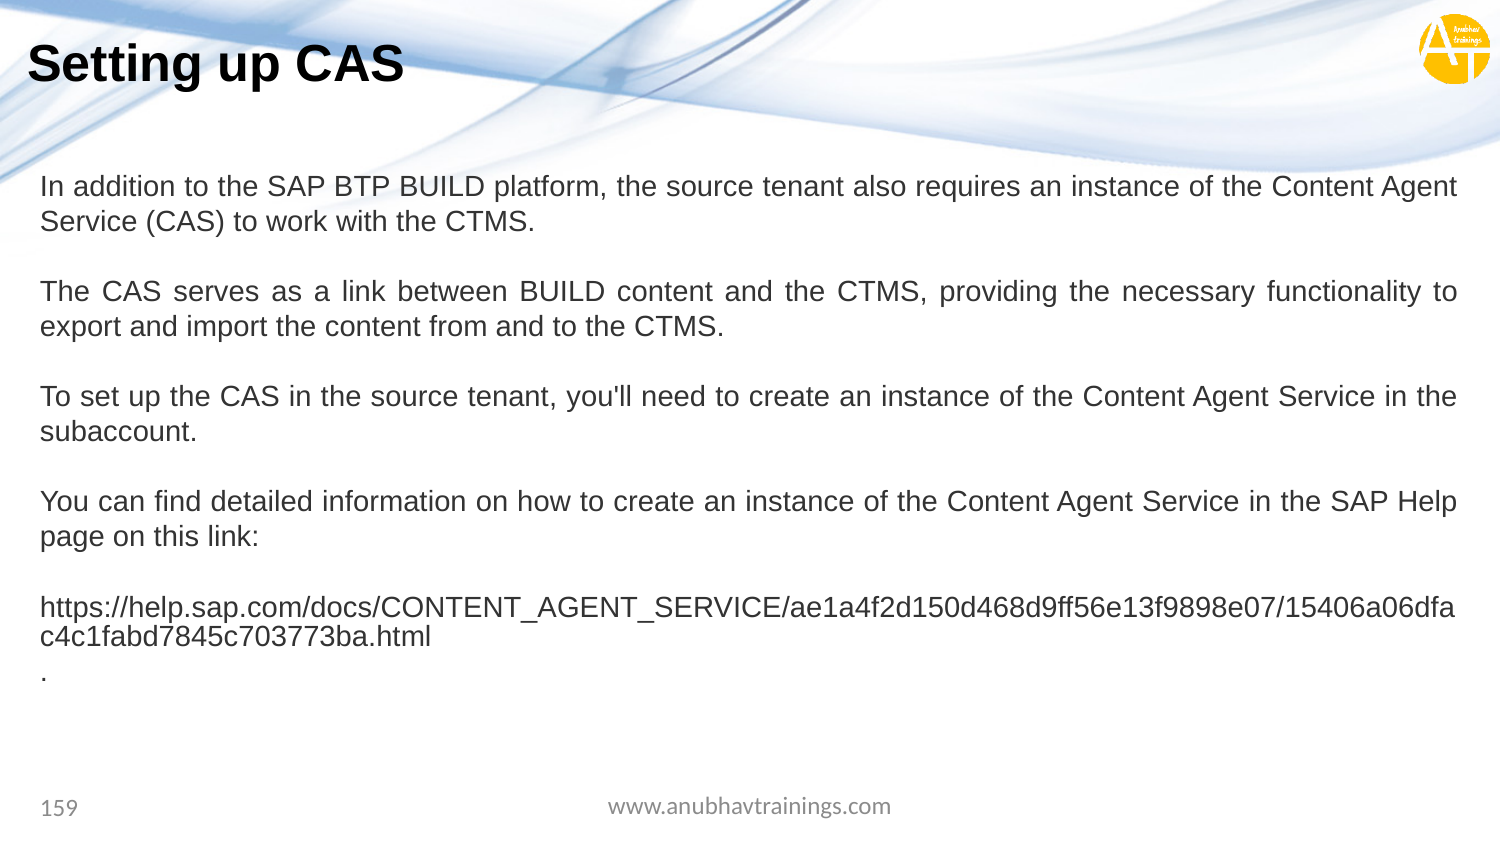

# Setting up CAS
In addition to the SAP BTP BUILD platform, the source tenant also requires an instance of the Content Agent Service (CAS) to work with the CTMS.

The CAS serves as a link between BUILD content and the CTMS, providing the necessary functionality to export and import the content from and to the CTMS.

To set up the CAS in the source tenant, you'll need to create an instance of the Content Agent Service in the subaccount.

You can find detailed information on how to create an instance of the Content Agent Service in the SAP Help page on this link:

https://help.sap.com/docs/CONTENT_AGENT_SERVICE/ae1a4f2d150d468d9ff56e13f9898e07/15406a06dfac4c1fabd7845c703773ba.html.
www.anubhavtrainings.com
159